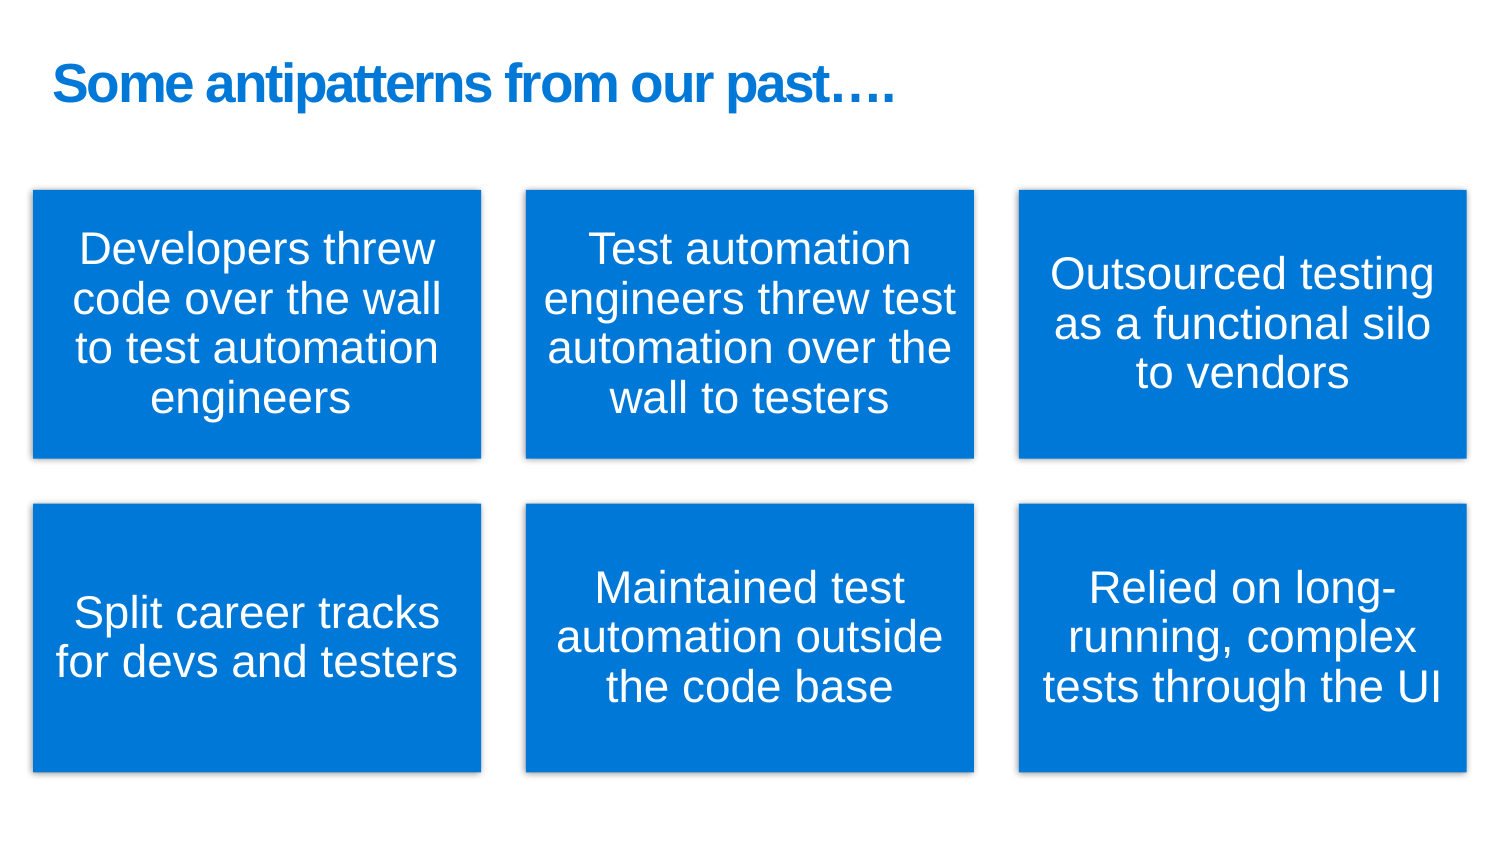

# Some antipatterns from our past….
Developers threw code over the wall to test automation engineers
Test automation engineers threw test automation over the wall to testers
Outsourced testing as a functional silo to vendors
Split career tracks for devs and testers
Maintained test automation outside the code base
Relied on long-running, complex tests through the UI